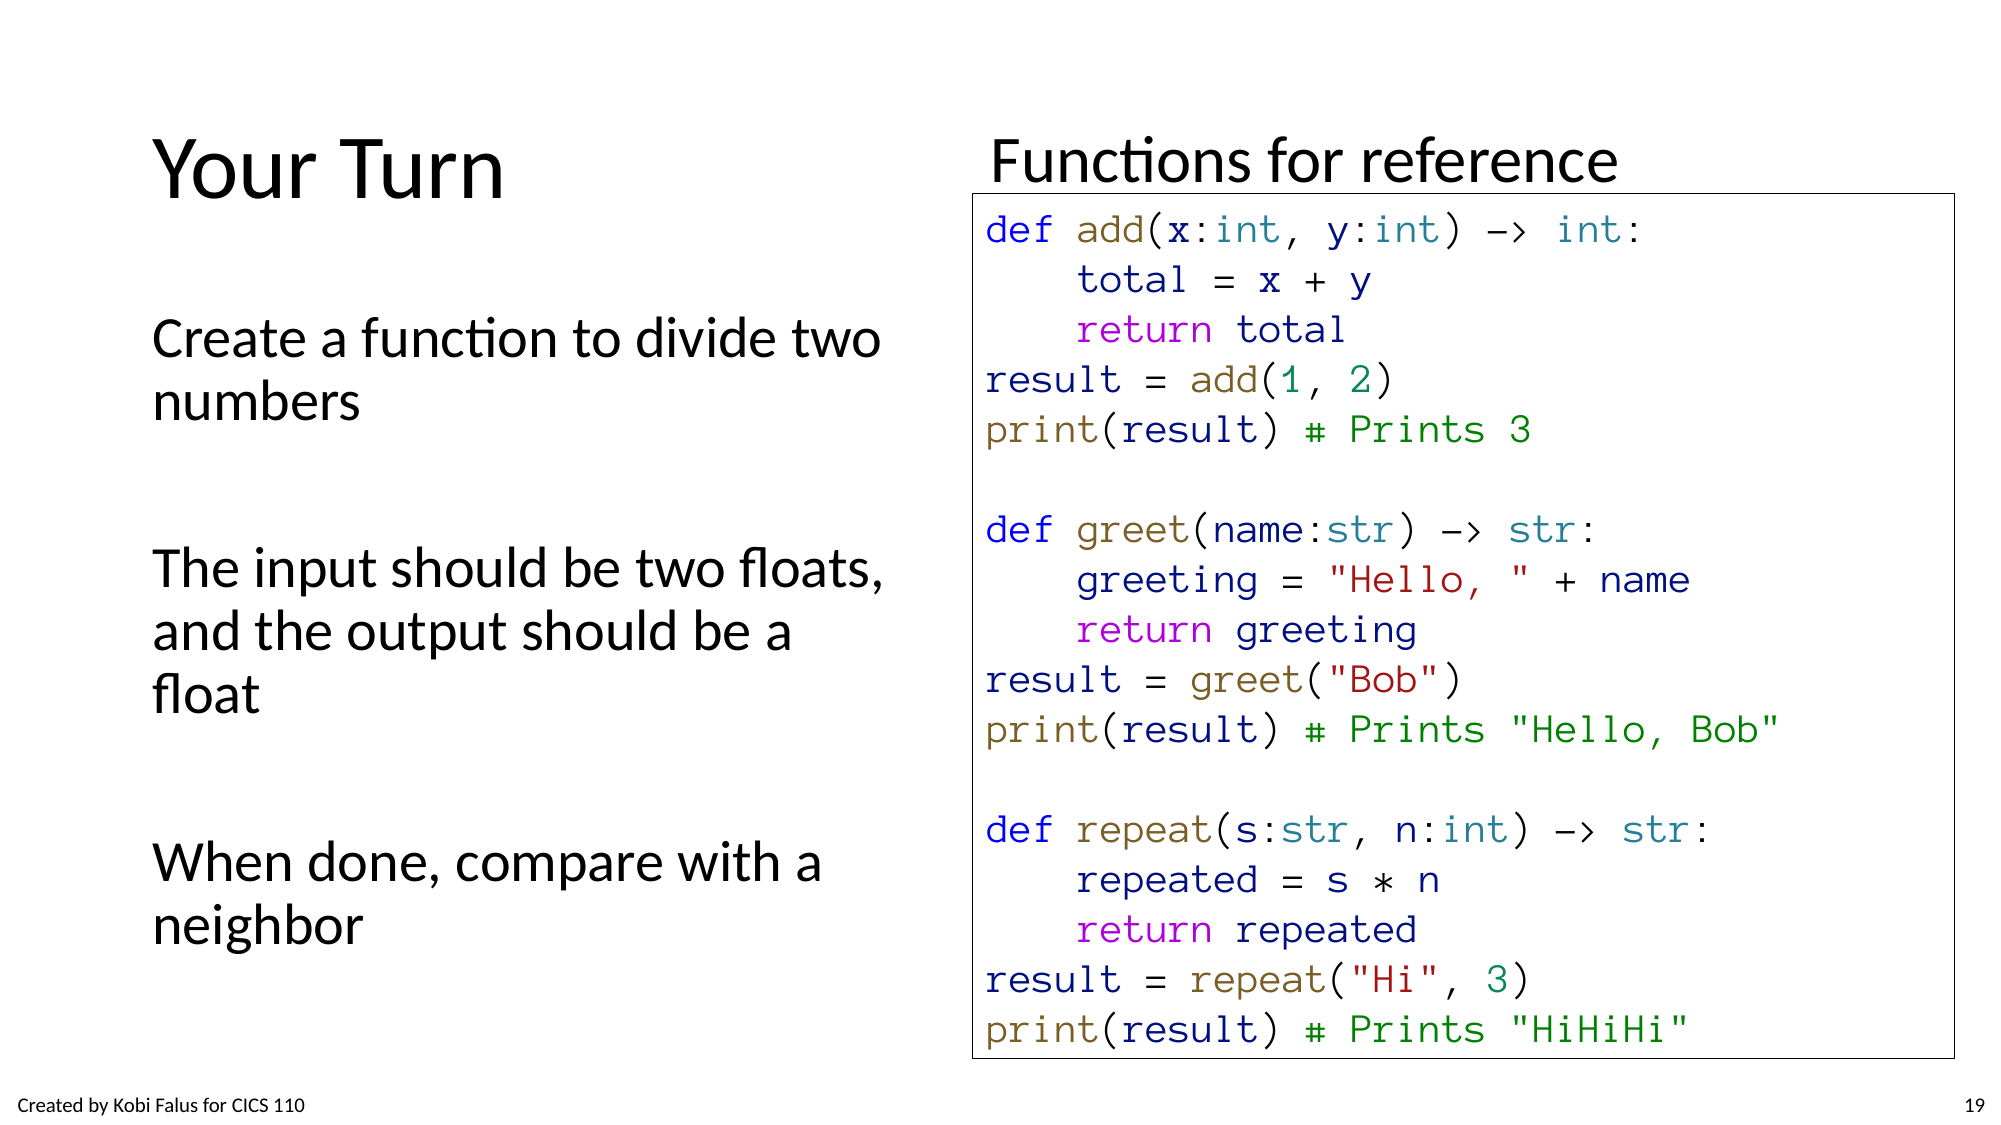

# Your Turn
Functions for reference
def add(x:int, y:int) -> int:
    total = x + y
    return total
result = add(1, 2)
print(result) # Prints 3
def greet(name:str) -> str:
    greeting = "Hello, " + name
    return greeting
result = greet("Bob")
print(result) # Prints "Hello, Bob"
def repeat(s:str, n:int) -> str:
    repeated = s * n
    return repeated
result = repeat("Hi", 3)
print(result) # Prints "HiHiHi"
Create a function to divide two numbers

The input should be two floats, and the output should be a float

When done, compare with a neighbor